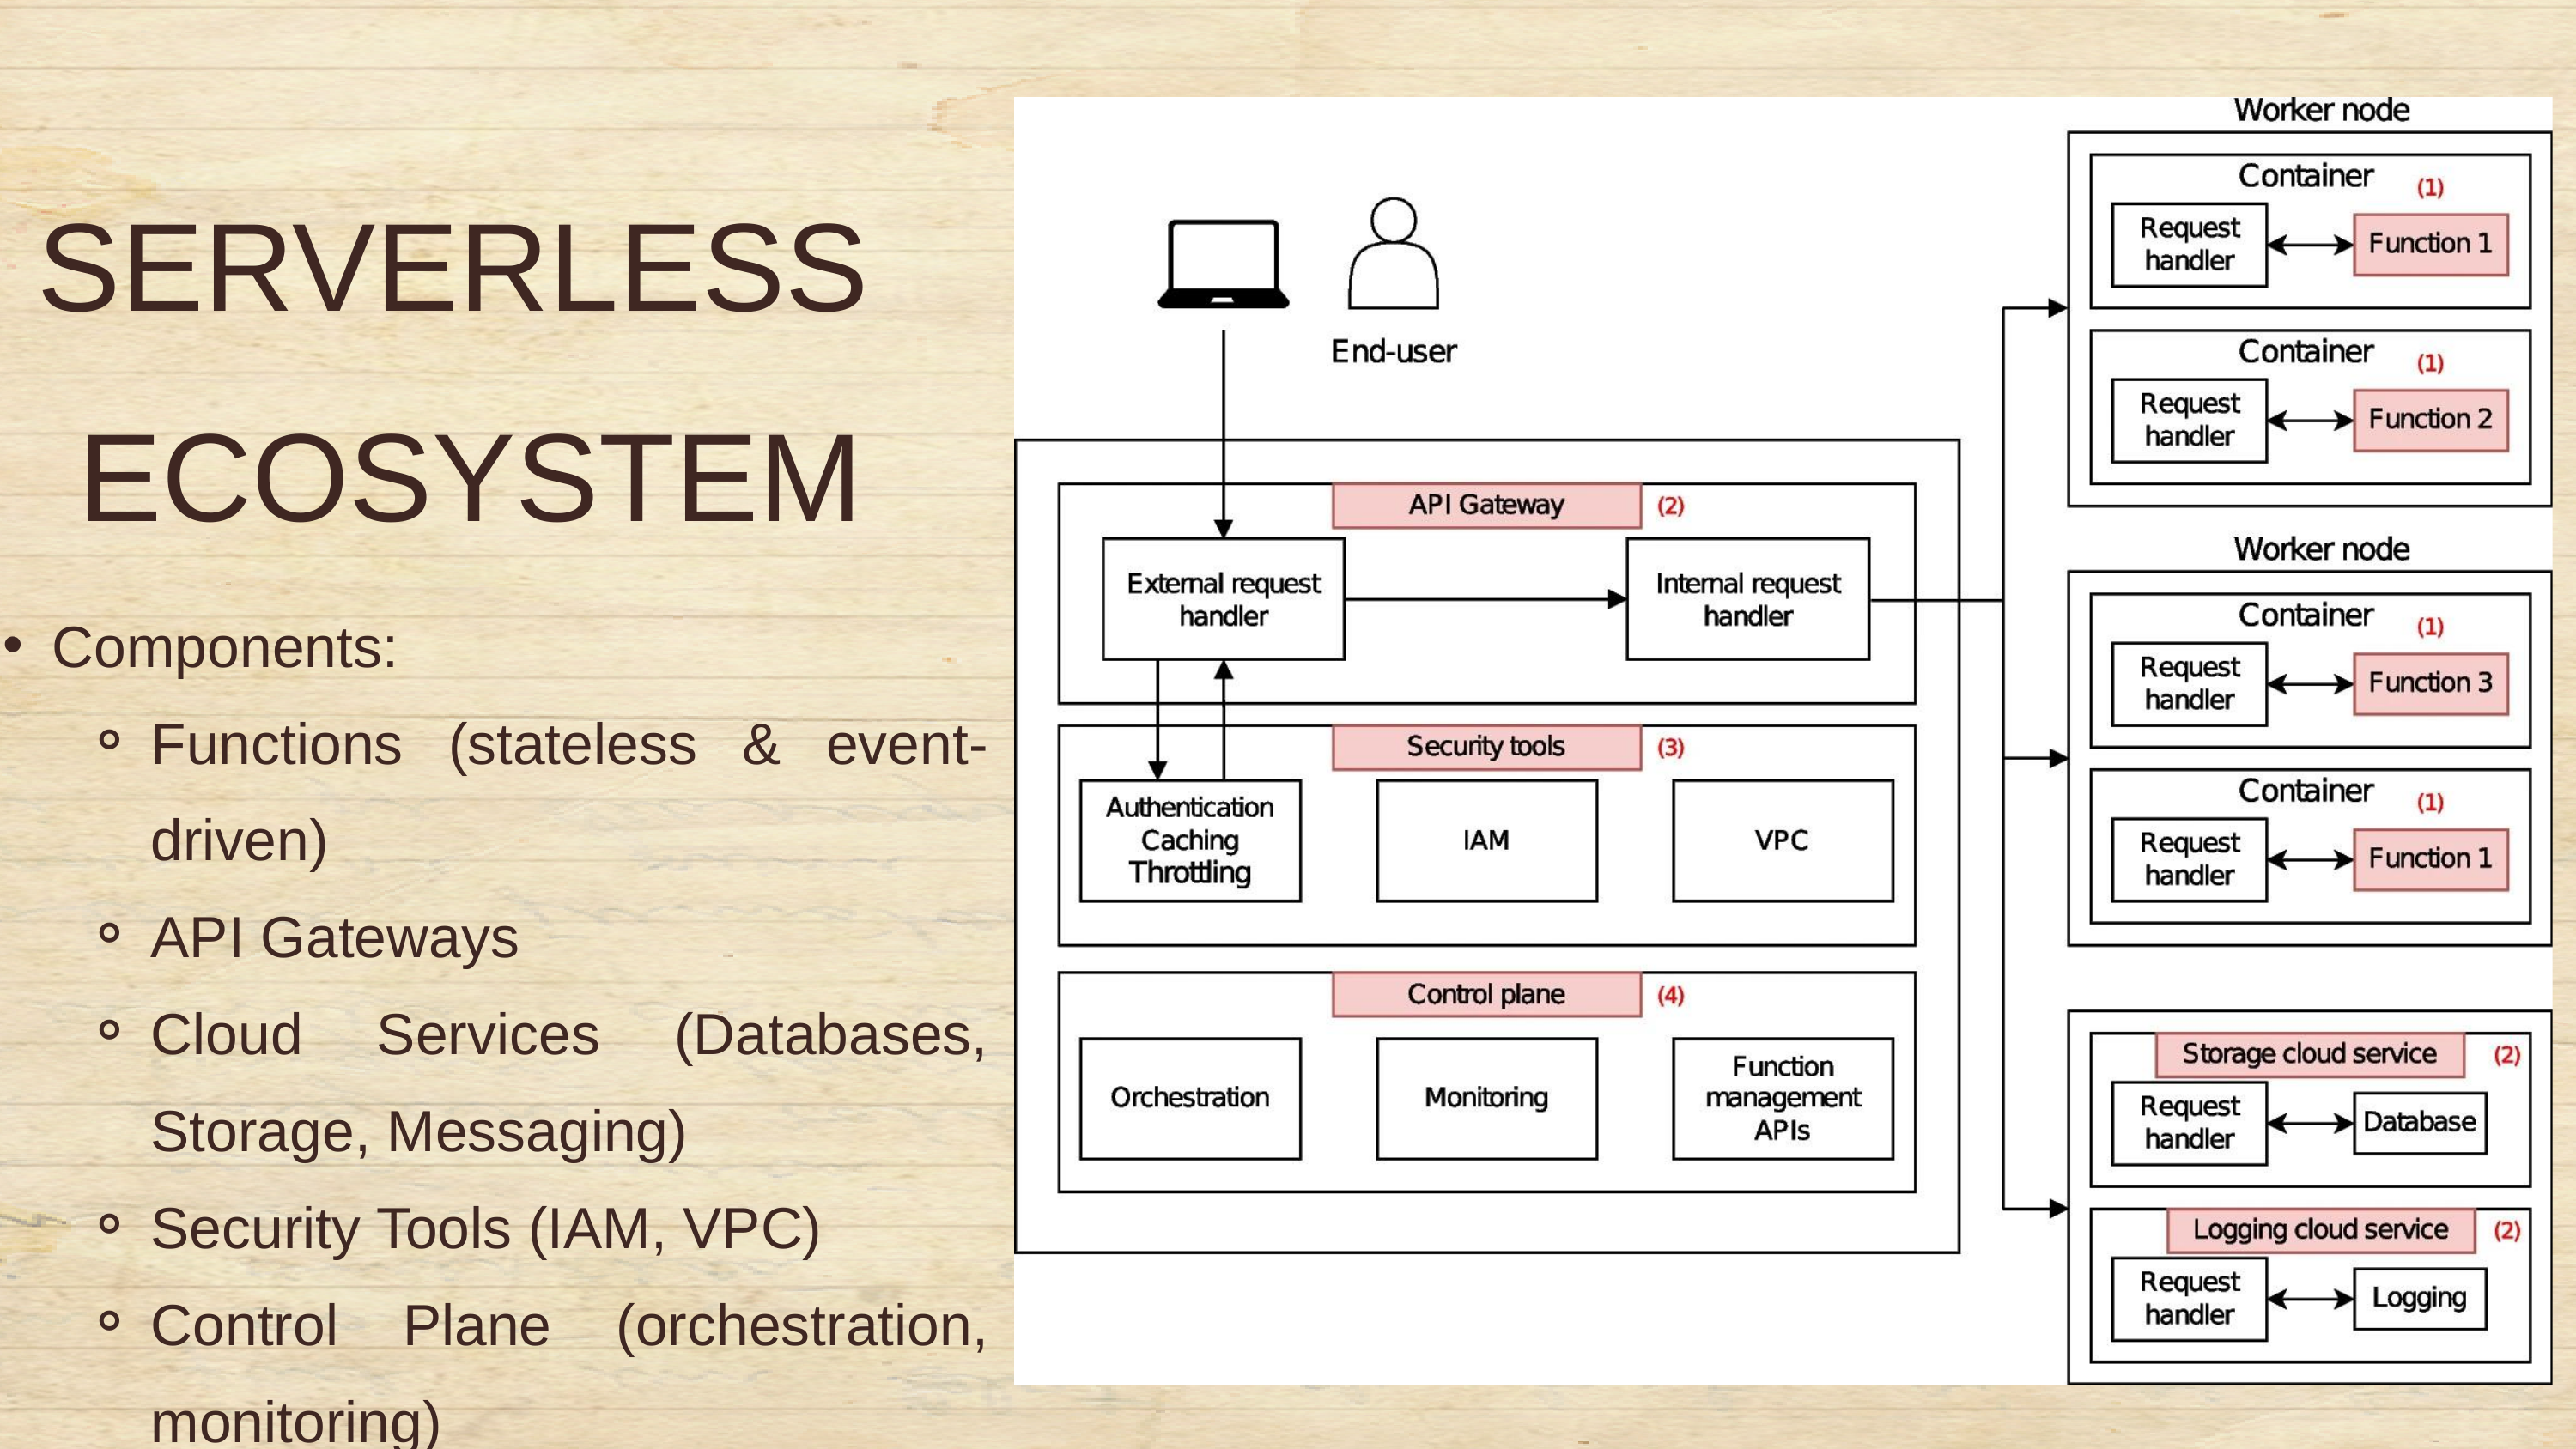

SERVERLESS
ECOSYSTEM
Components:
Functions (stateless & event-driven)
API Gateways
Cloud Services (Databases, Storage, Messaging)
Security Tools (IAM, VPC)
Control Plane (orchestration, monitoring)